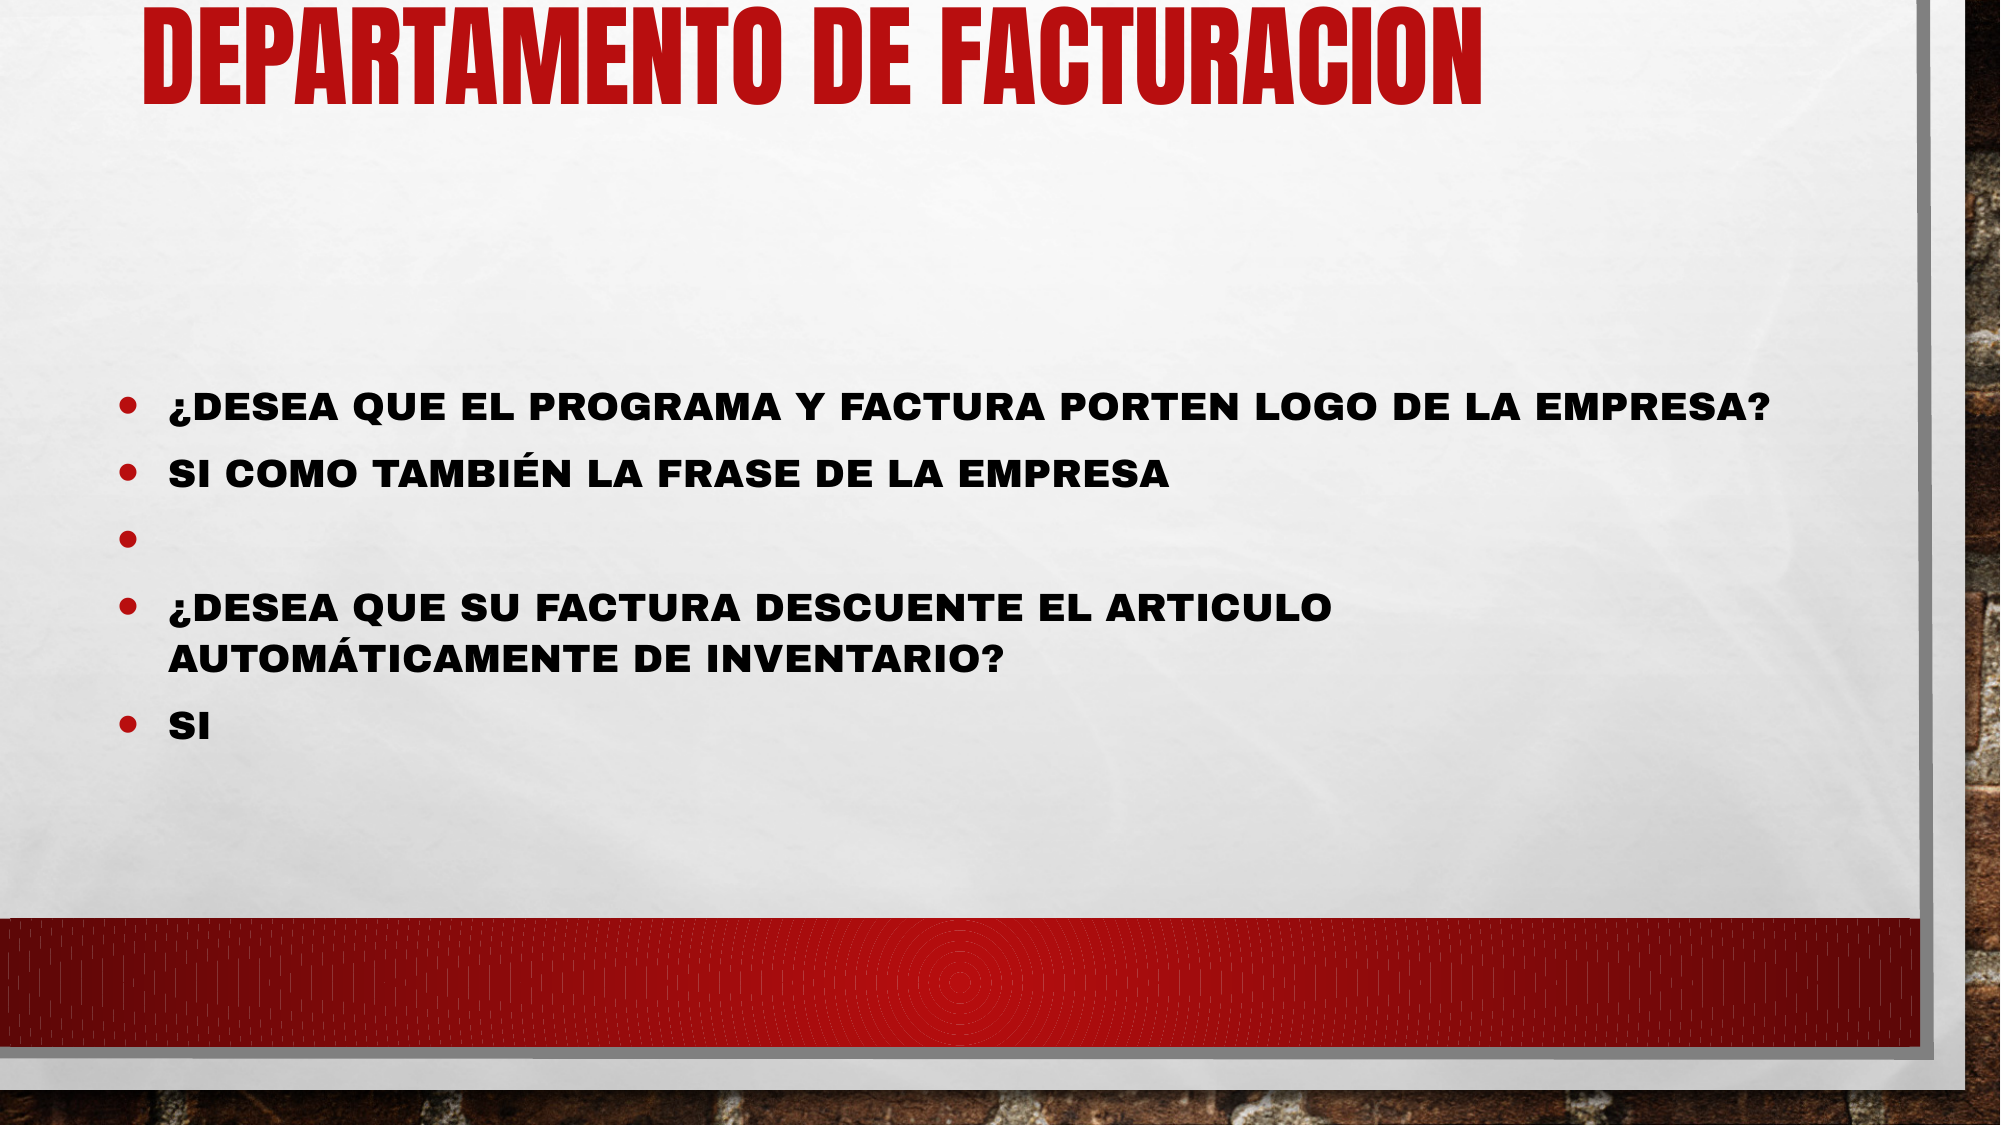

# Departamento de Facturacion

¿Desea que el programa y factura porten logo de la empresa?
Si como también la frase de la empresa

¿Desea que su factura Descuente el articulo automáticamente de Inventario?
Si